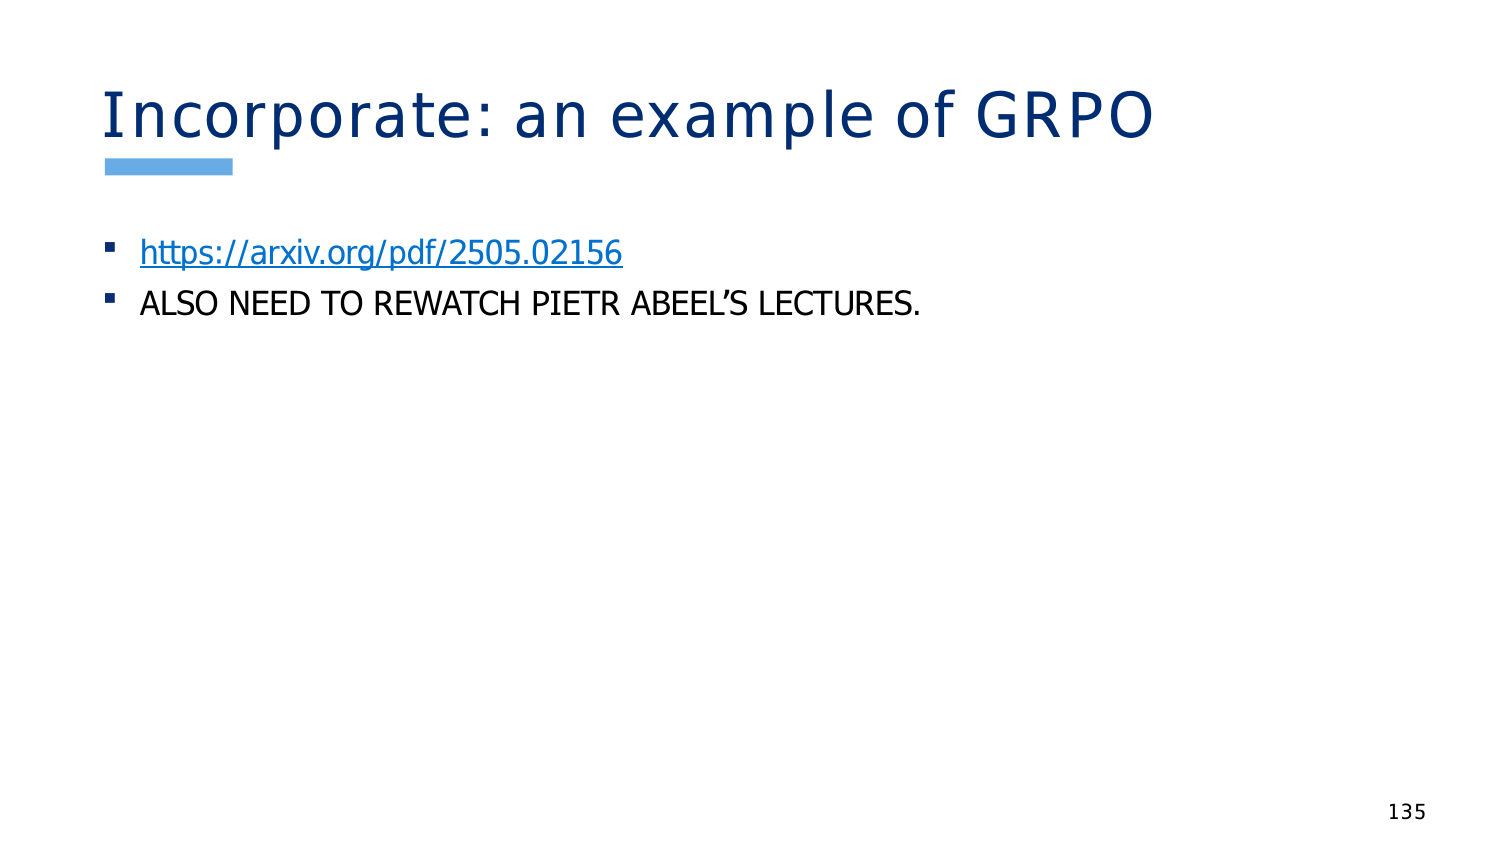

# Incorporate: an example of GRPO
https://arxiv.org/pdf/2505.02156
ALSO NEED TO REWATCH PIETR ABEEL’S LECTURES.